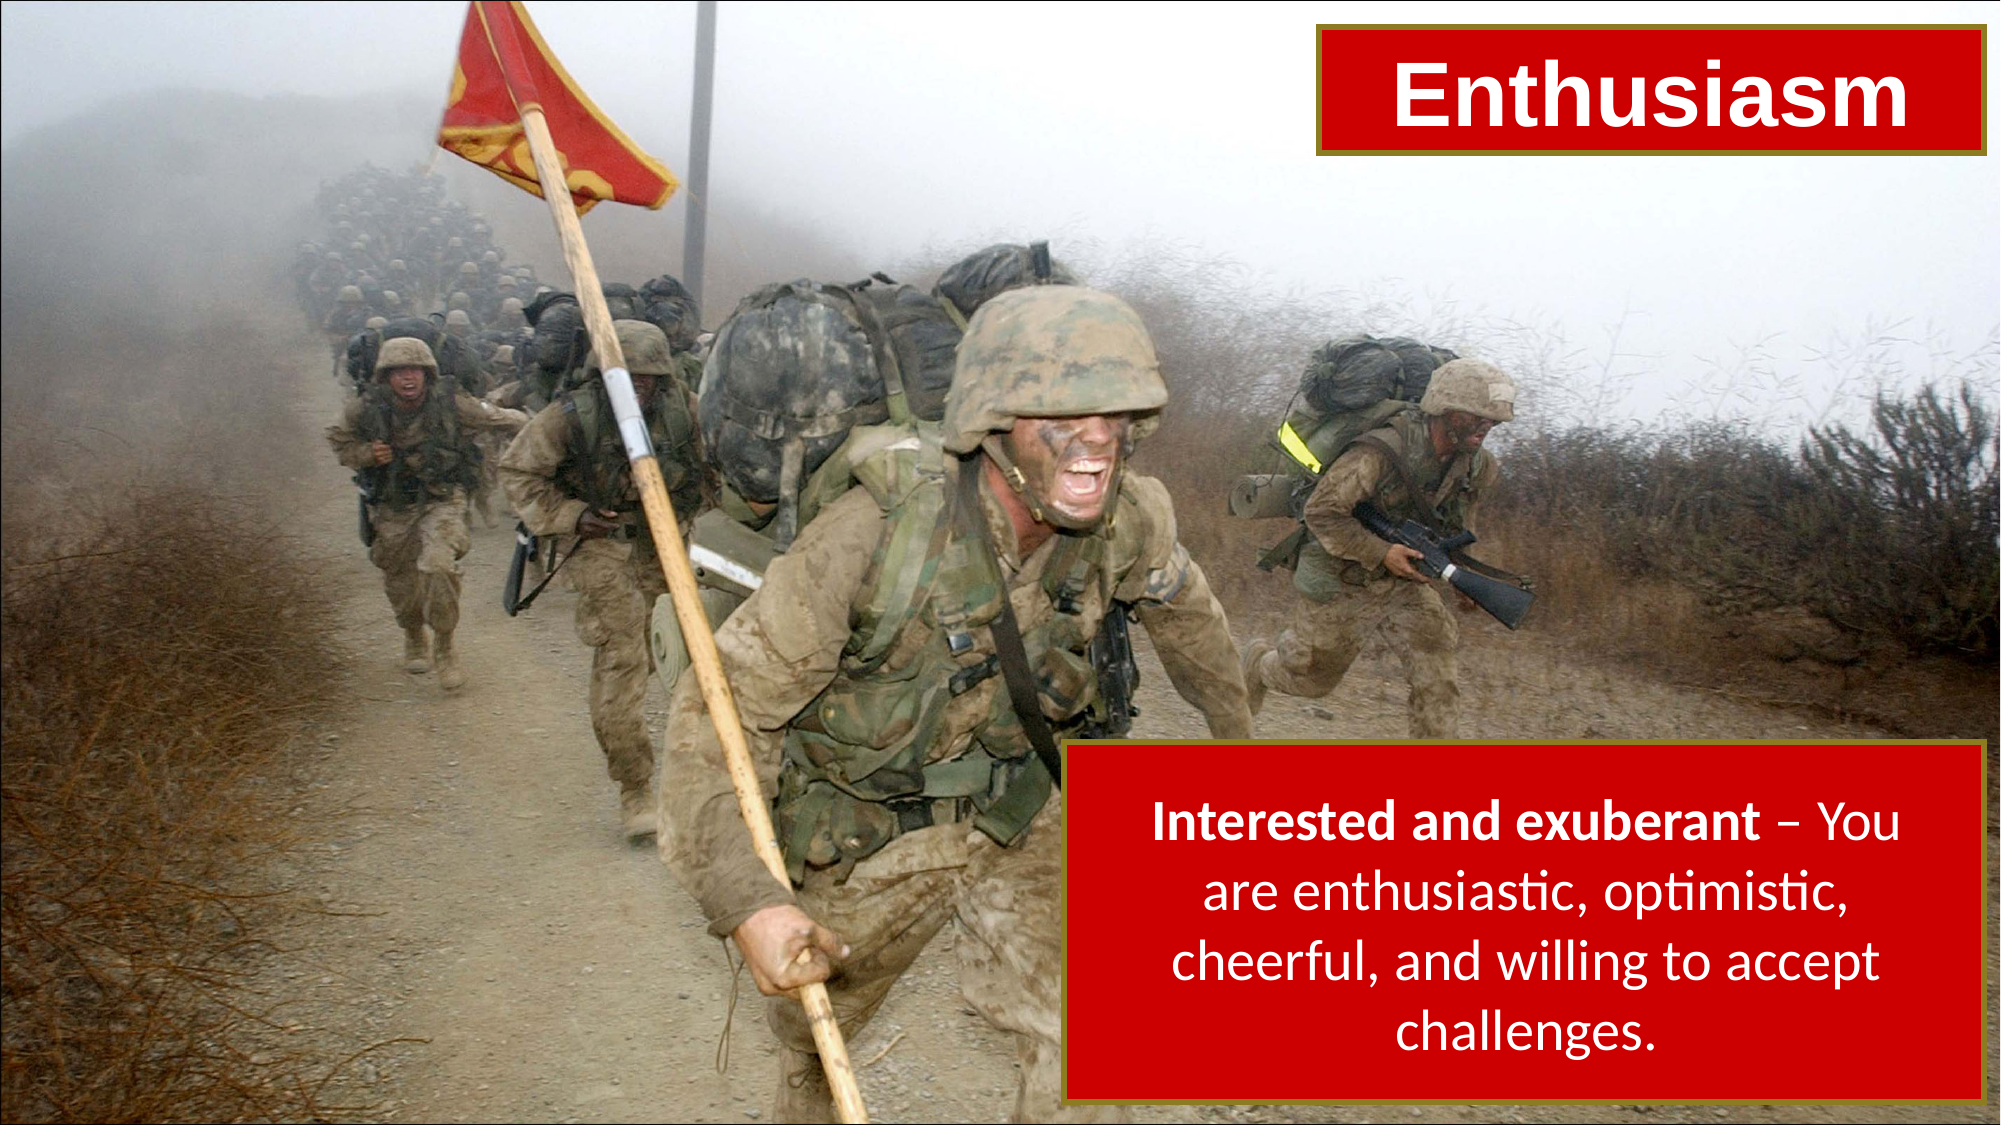

Enthusiasm

Interested and exuberant – You are enthusiastic, optimistic, cheerful, and willing to accept challenges.